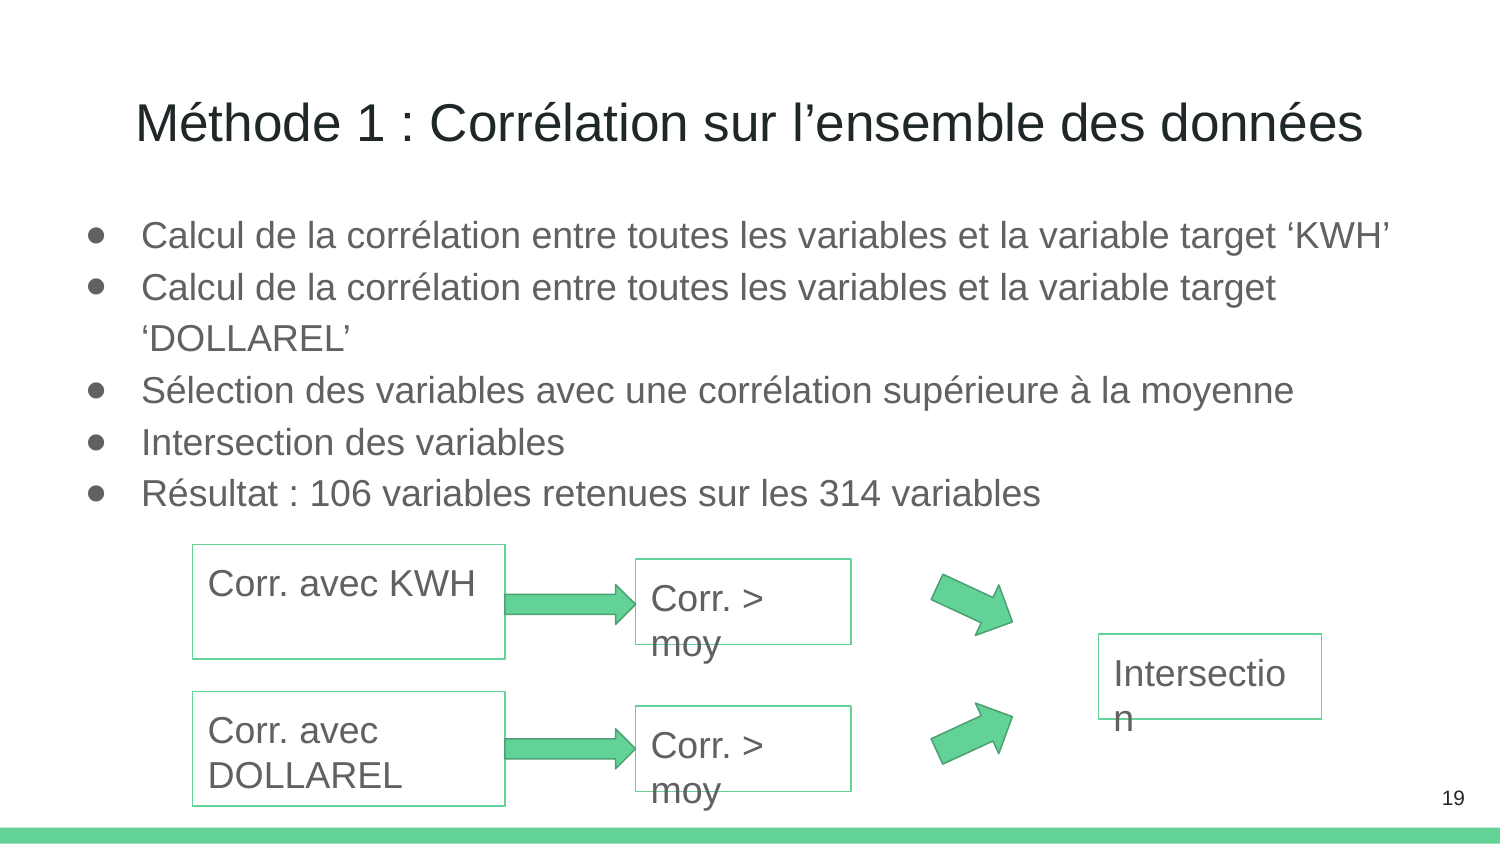

# Méthode 1 : Corrélation sur l’ensemble des données
Calcul de la corrélation entre toutes les variables et la variable target ‘KWH’
Calcul de la corrélation entre toutes les variables et la variable target ‘DOLLAREL’
Sélection des variables avec une corrélation supérieure à la moyenne
Intersection des variables
Résultat : 106 variables retenues sur les 314 variables
Corr. avec KWH
Corr. > moy

Intersection
Corr. avec DOLLAREL
Corr. > moy

19